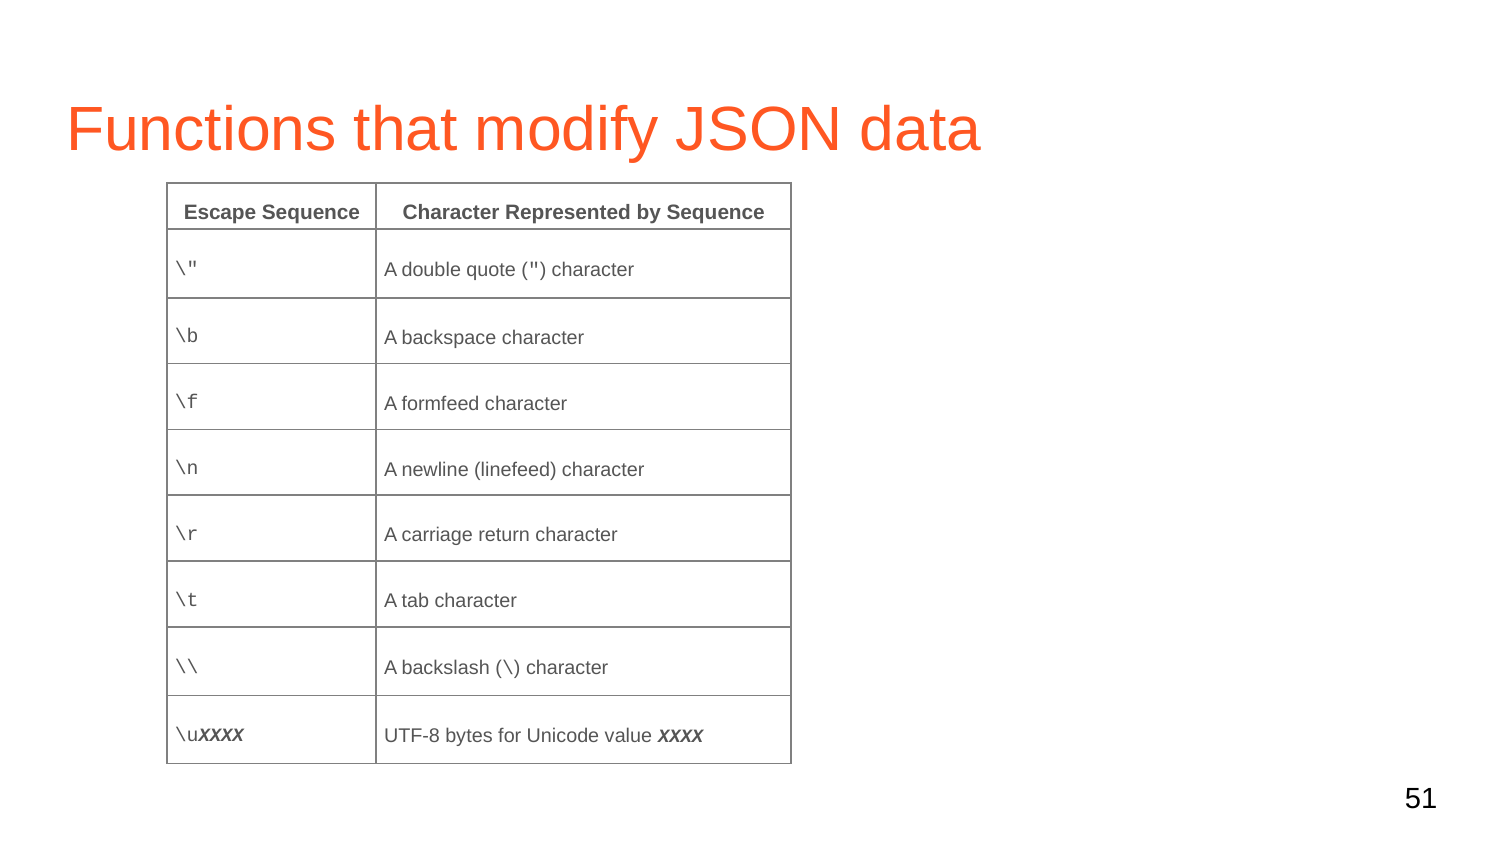

# Functions that modify JSON data
| Escape Sequence | Character Represented by Sequence |
| --- | --- |
| \" | A double quote (") character |
| \b | A backspace character |
| \f | A formfeed character |
| \n | A newline (linefeed) character |
| \r | A carriage return character |
| \t | A tab character |
| \\ | A backslash (\) character |
| \uXXXX | UTF-8 bytes for Unicode value XXXX |

51